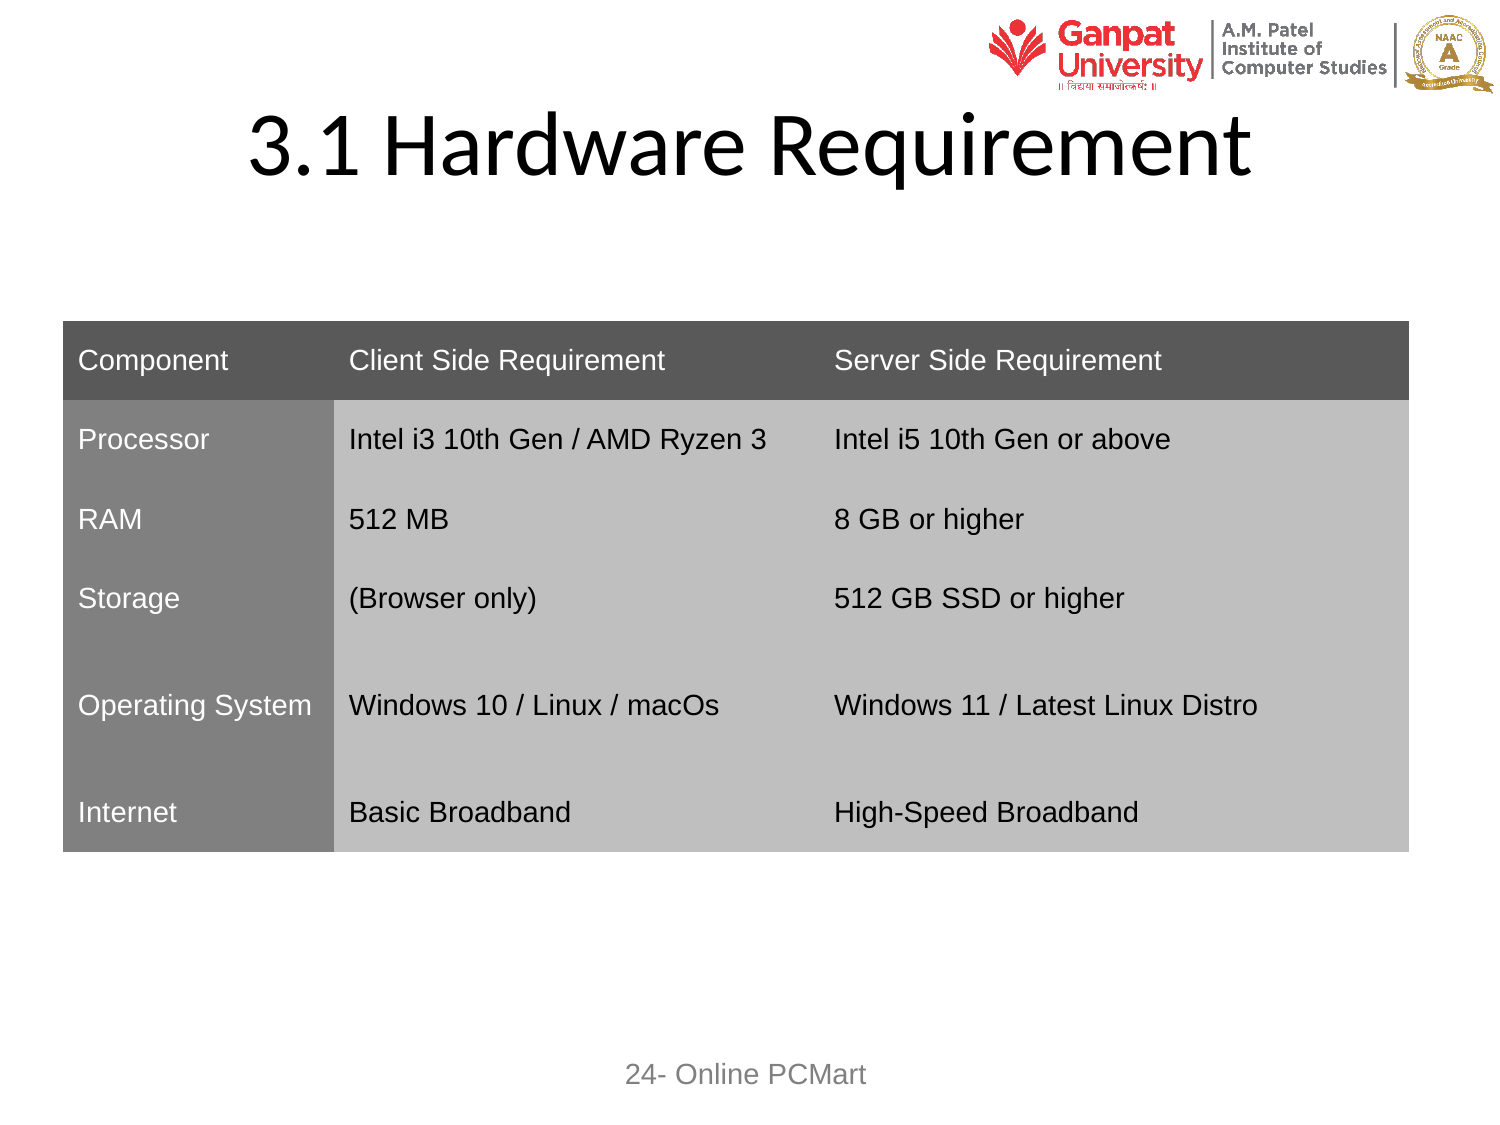

# 3.1 Hardware Requirement
| Component | Client Side Requirement | Server Side Requirement |
| --- | --- | --- |
| Processor | Intel i3 10th Gen / AMD Ryzen 3 | Intel i5 10th Gen or above |
| RAM | 512 MB | 8 GB or higher |
| Storage | (Browser only) | 512 GB SSD or higher |
| Operating System | Windows 10 / Linux / macOs | Windows 11 / Latest Linux Distro |
| Internet | Basic Broadband | High-Speed Broadband |
24- Online PCMart